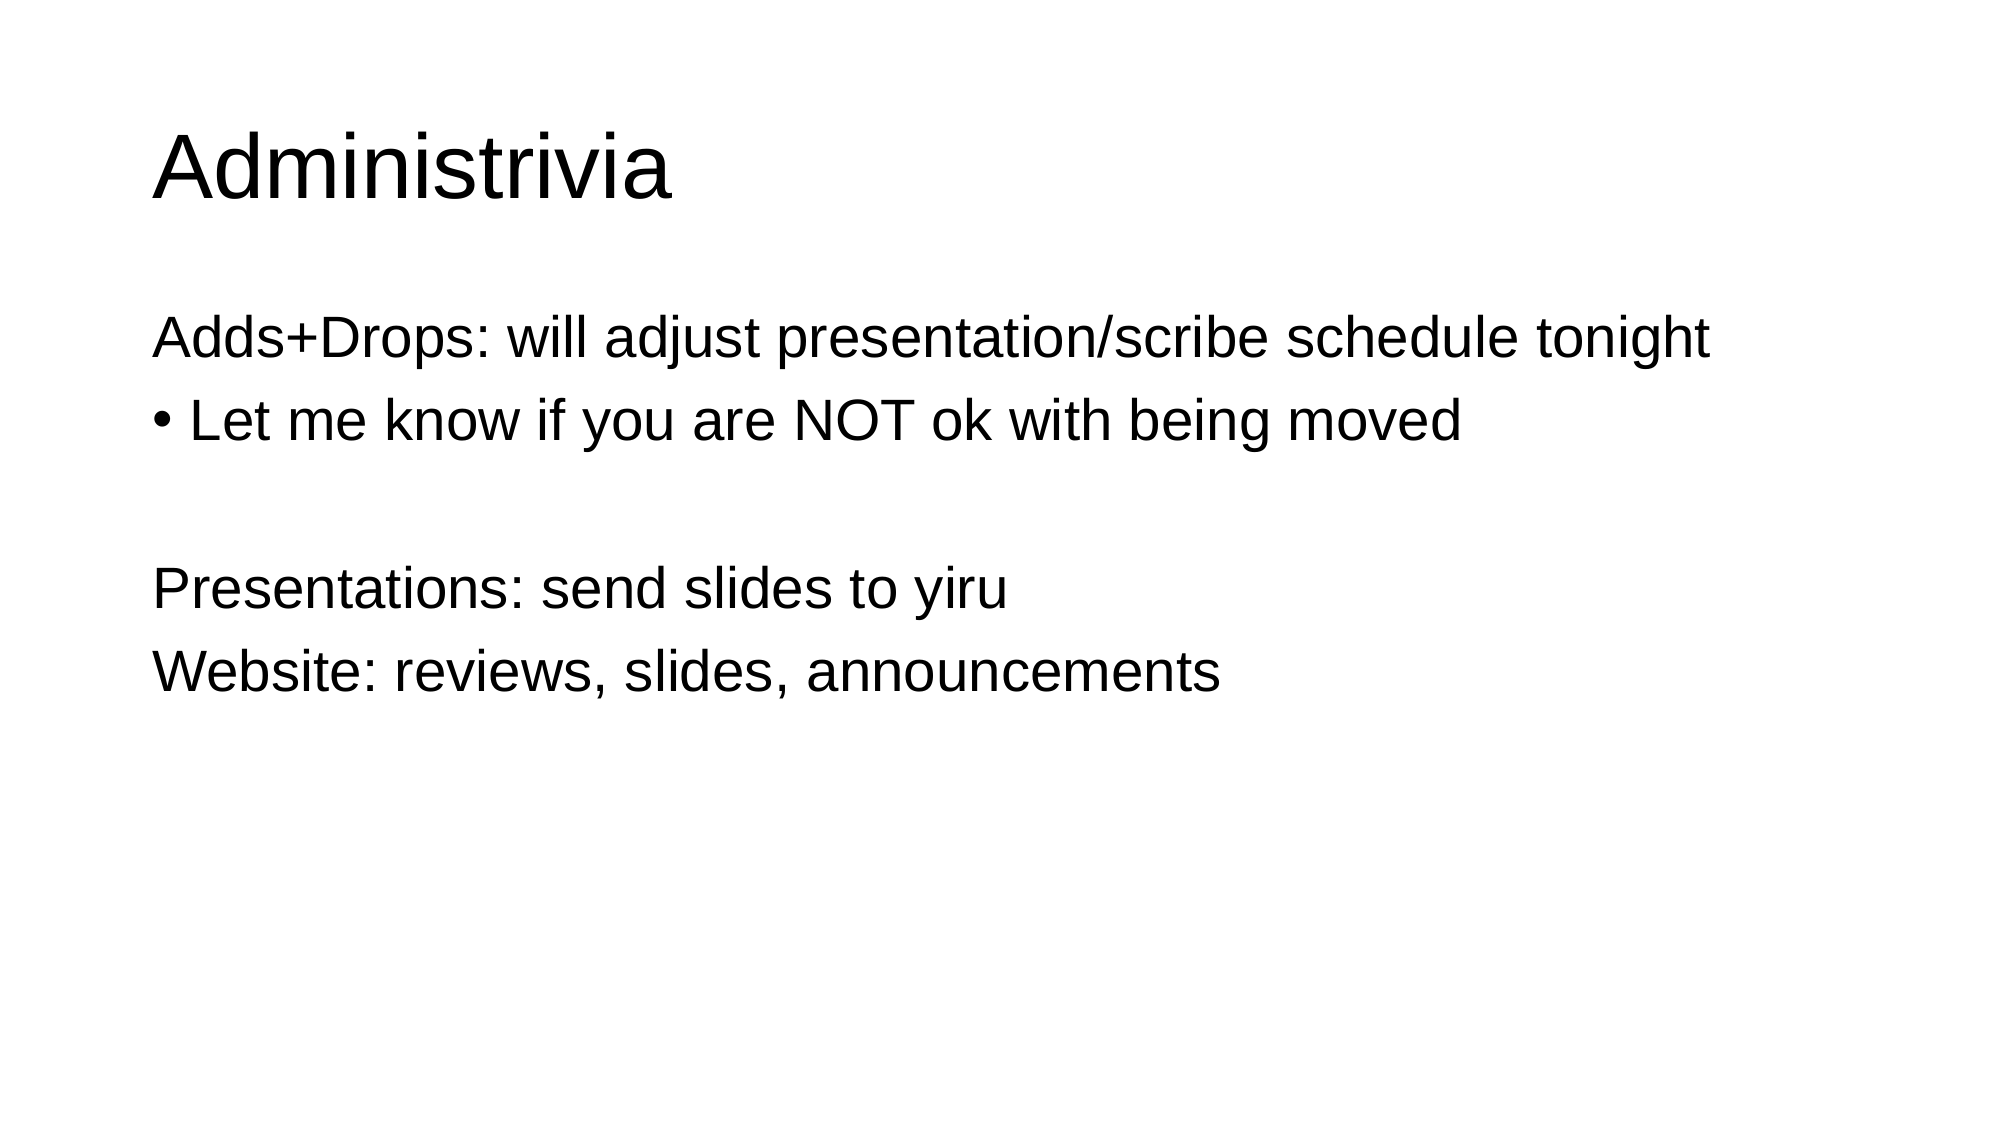

# Administrivia
Adds+Drops: will adjust presentation/scribe schedule tonight
Let me know if you are NOT ok with being moved

Presentations: send slides to yiru
Website: reviews, slides, announcements